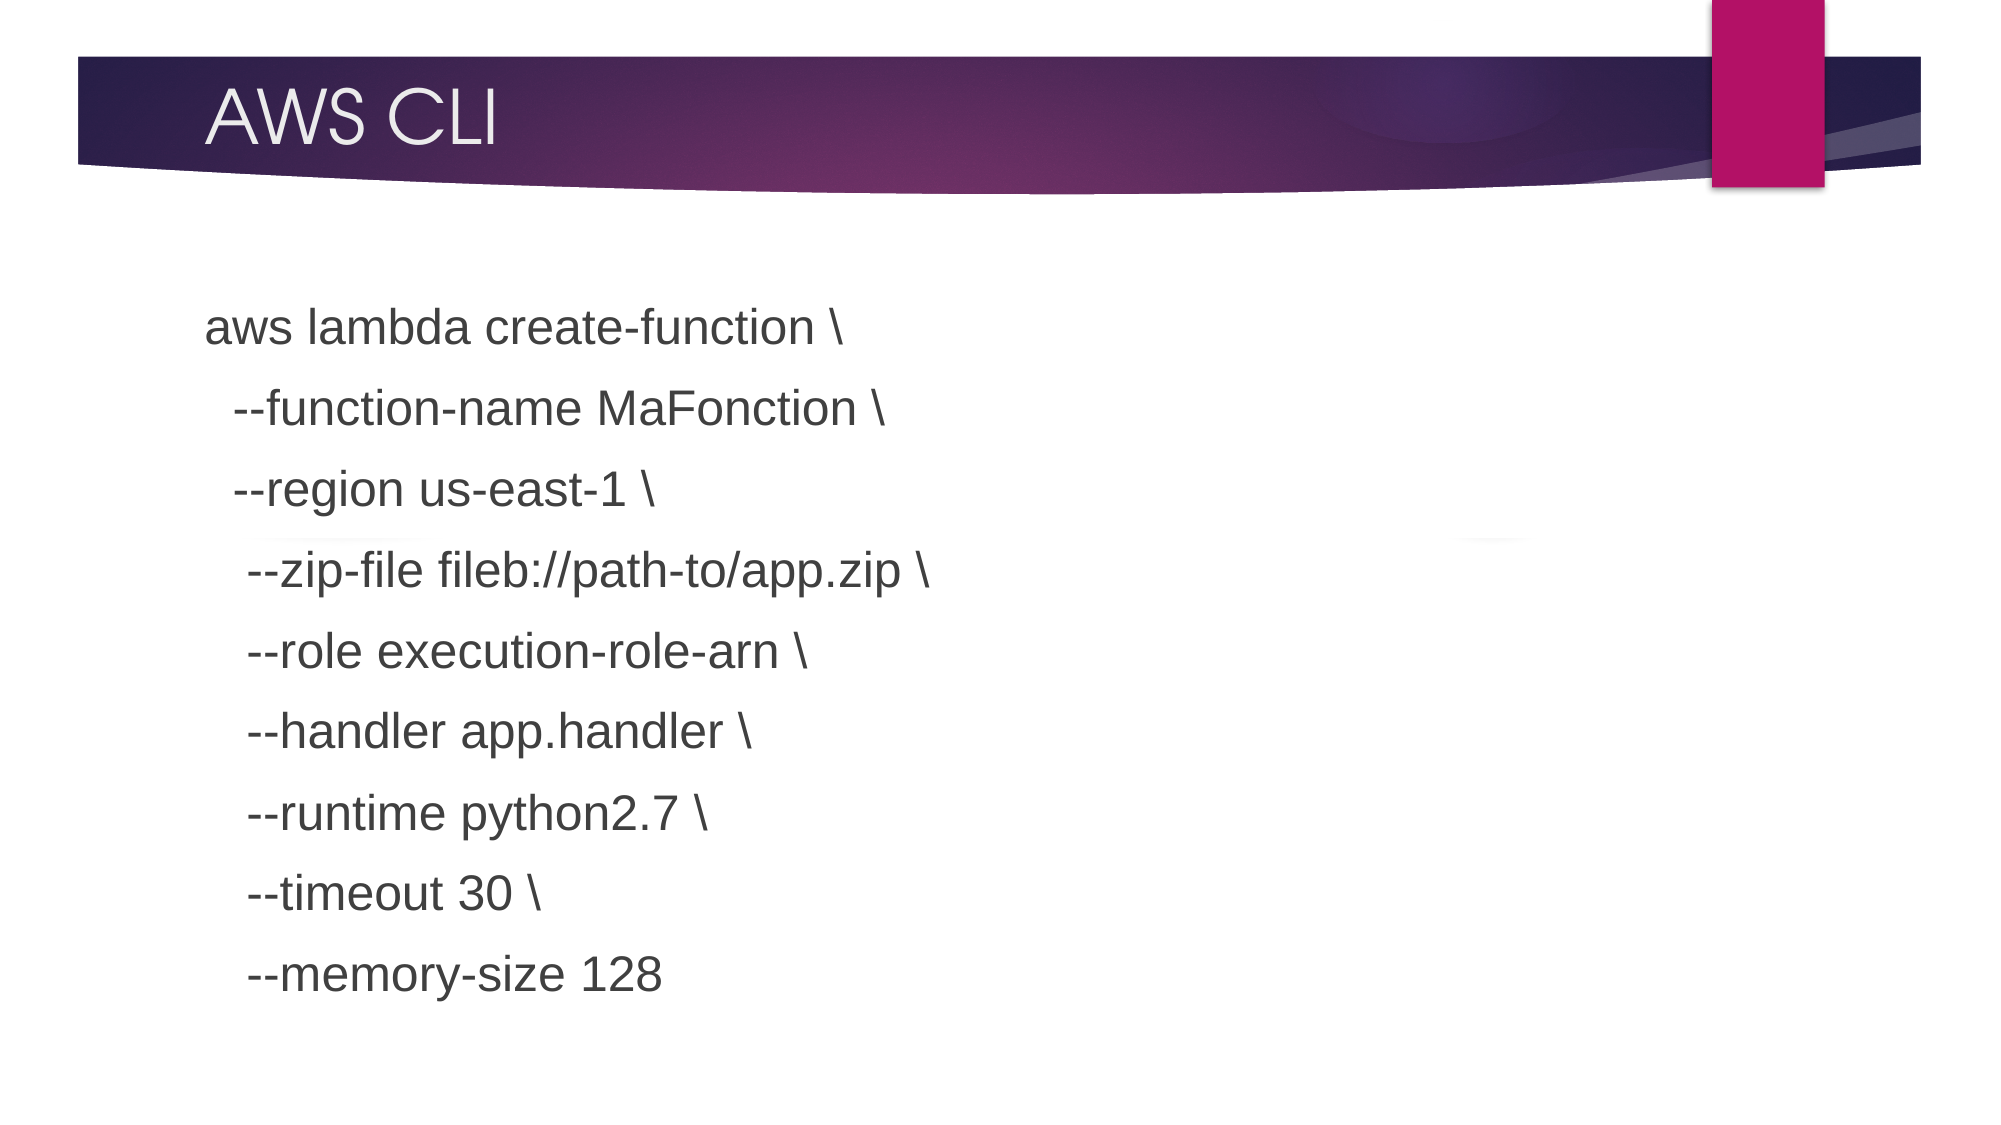

# AWS CLI
aws lambda create-function \
  --function-name MaFonction \
  --region us-east-1 \
   --zip-file fileb://path-to/app.zip \
   --role execution-role-arn \
   --handler app.handler \
   --runtime python2.7 \
   --timeout 30 \
   --memory-size 128